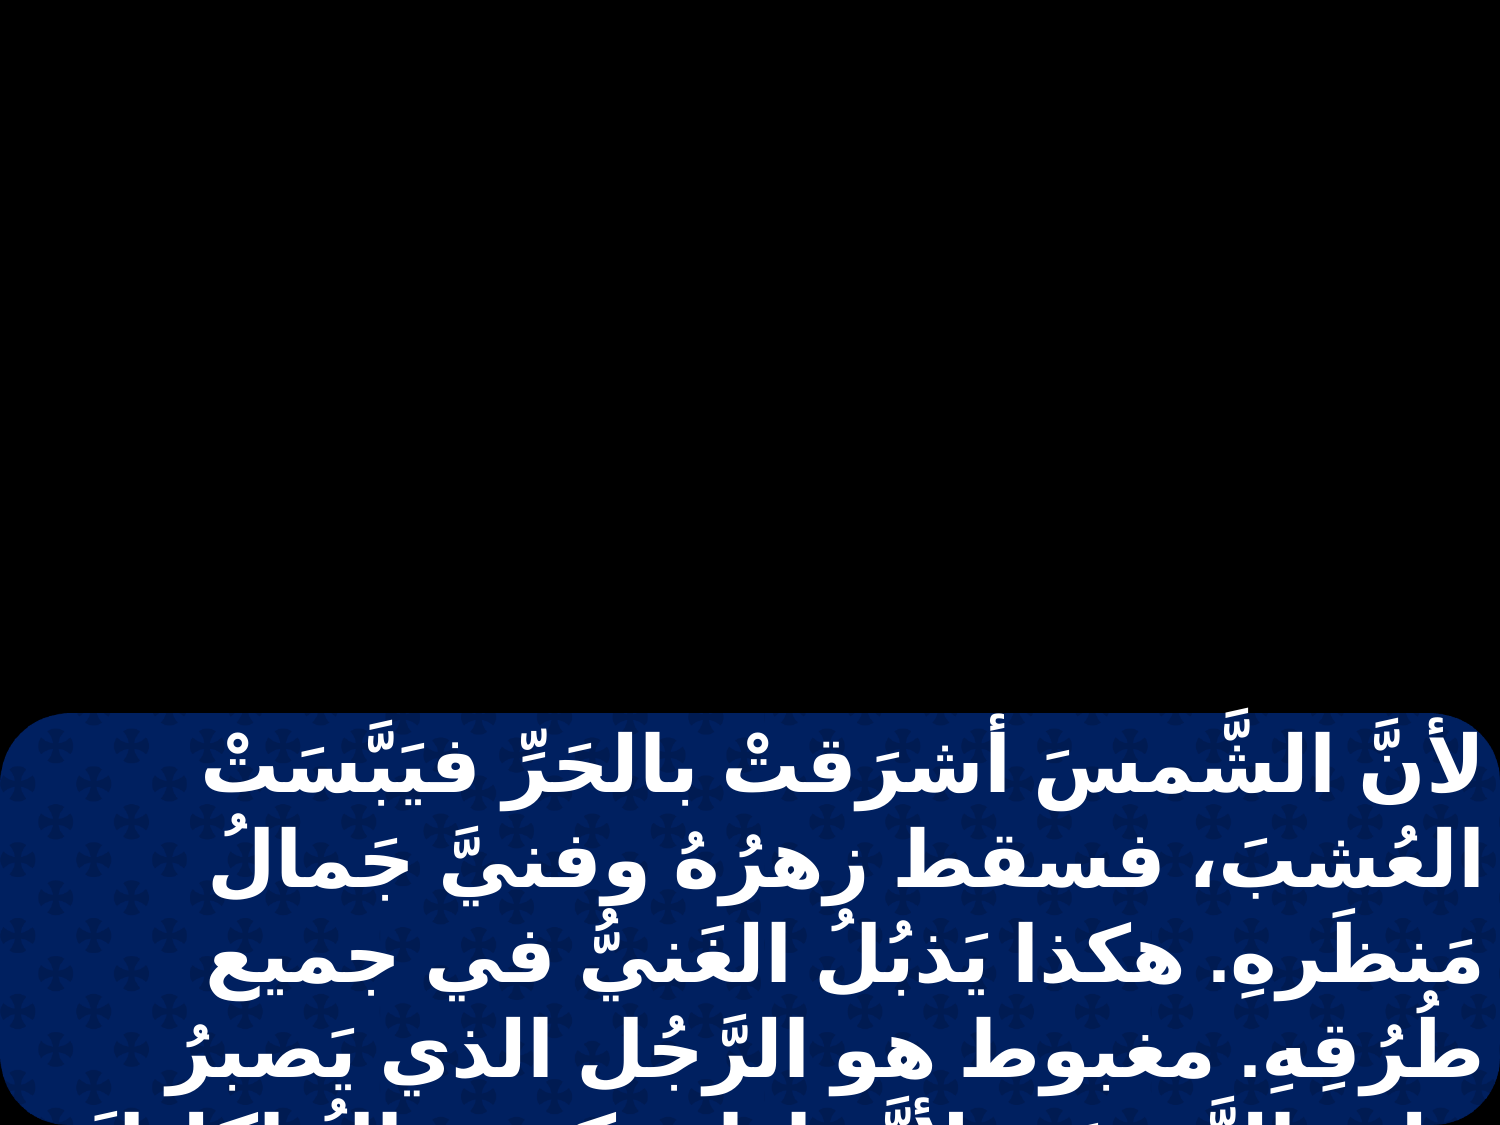

لأنَّ الشَّمسَ أشرَقتْ بالحَرِّ فيَبَّسَتْ العُشبَ، فسقط زهرُهُ وفنيَّ جَمالُ مَنظَرهِ. هكذا يَذبُلُ الغَنيُّ في جميع طُرُقِهِ. مغبوط هو الرَّجُل الذي يَصبرُ على التَّجربَةِ، لأنَّه إذا تزكى ينالُ إكليلَ الحياة الذي وعَدَ بِهِ الرَّبُّ للذِينَ يُحبُّونَهُ.